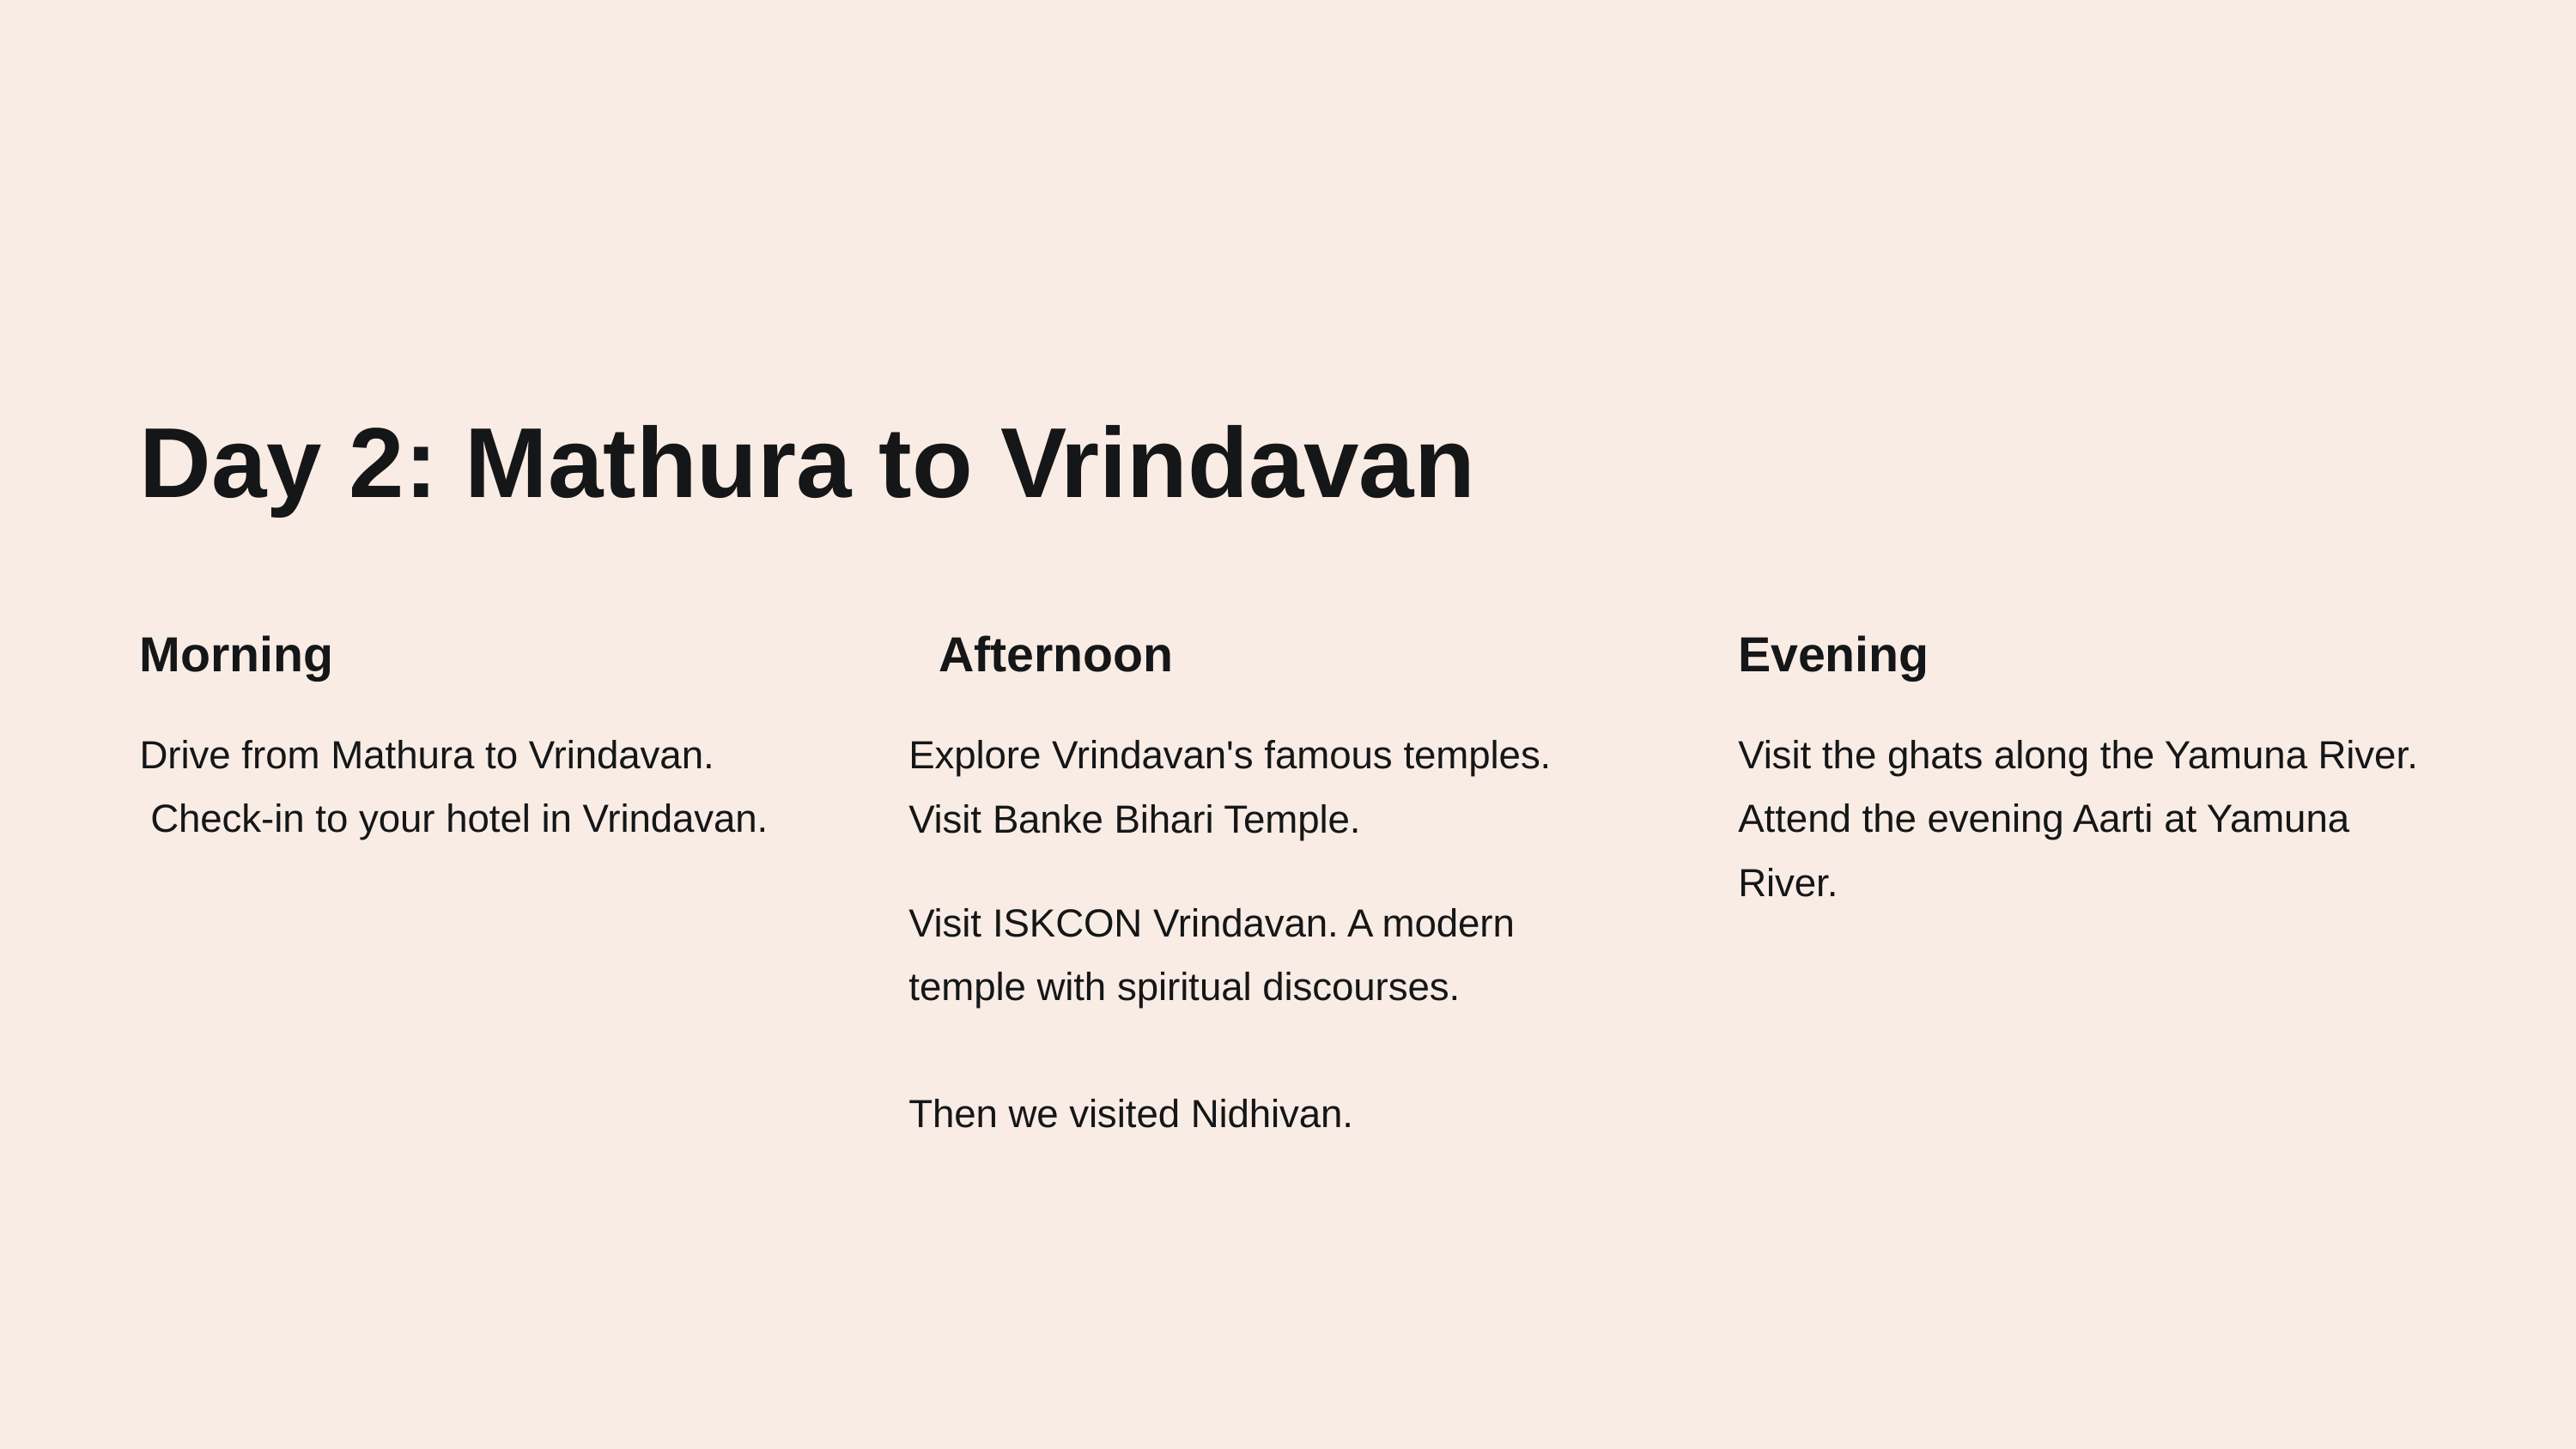

Day 2: Mathura to Vrindavan

Morning

Afternoon

Evening

Drive from Mathura to Vrindavan.
 Check-in to your hotel in Vrindavan.

Visit the ghats along the Yamuna River. Attend the evening Aarti at Yamuna River.

Explore Vrindavan's famous temples. Visit Banke Bihari Temple.

Visit ISKCON Vrindavan. A modern temple with spiritual discourses.

Then we visited Nidhivan.